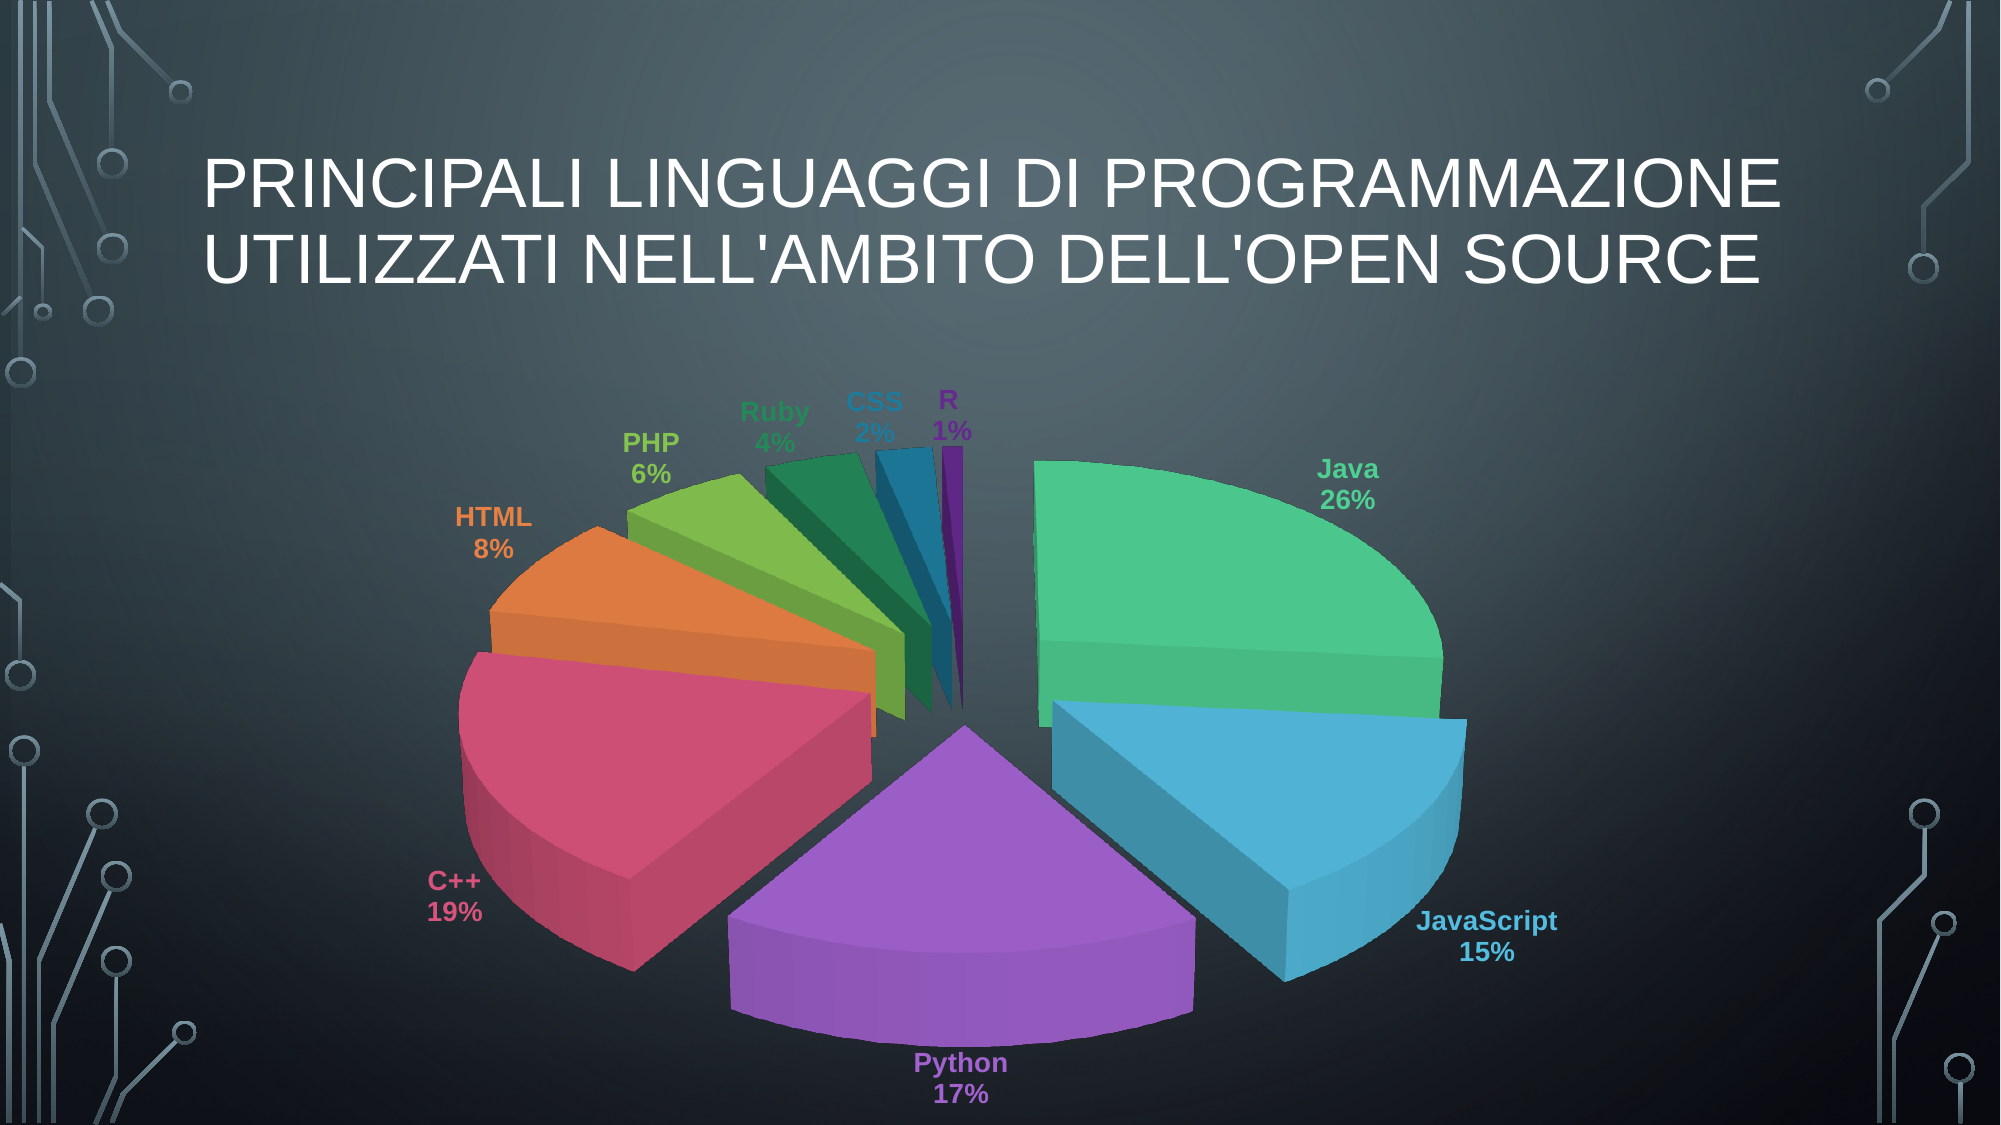

# Principali linguaggi di programmazione utilizzati nell'ambito dell'Open Source

[unsupported chart]